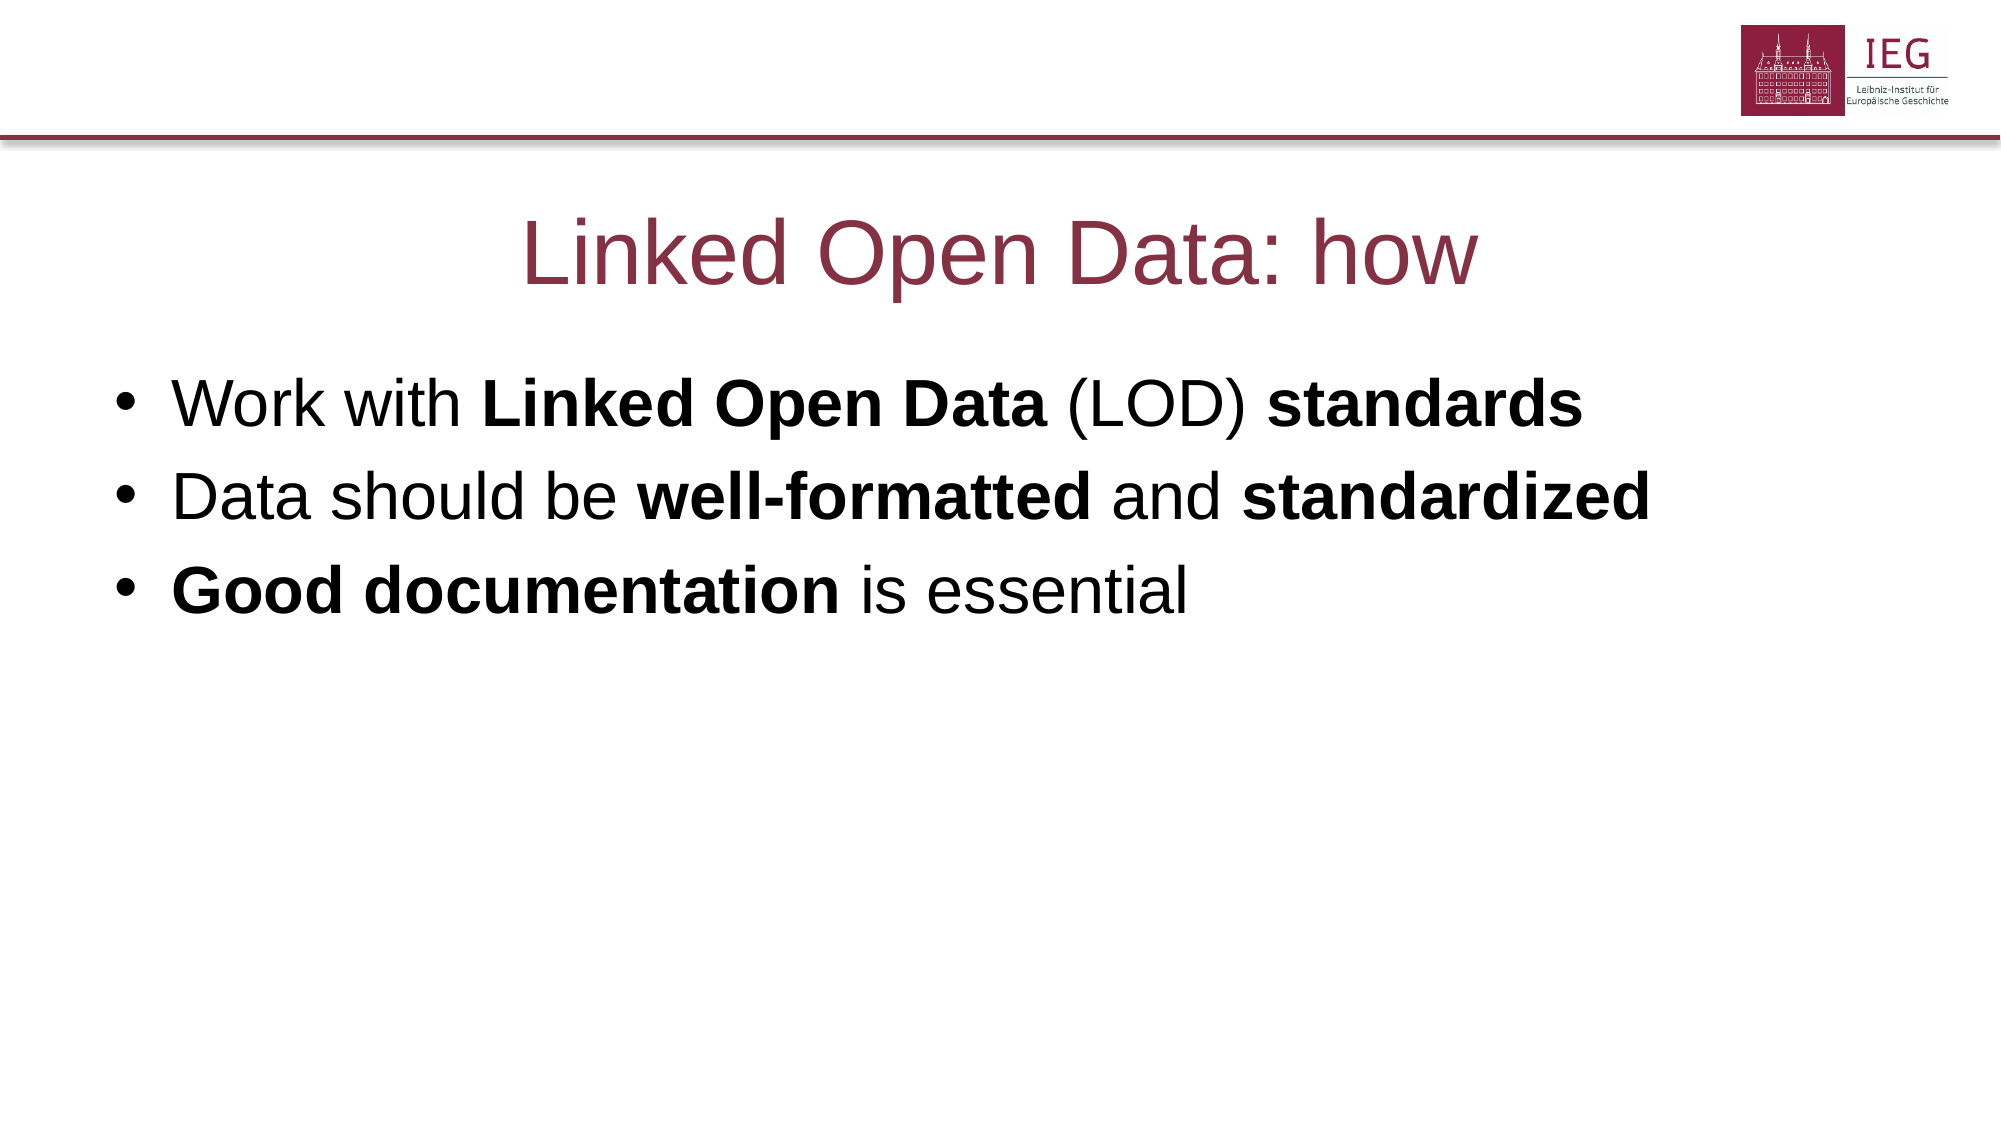

# Linked Open Data: how
Work with Linked Open Data (LOD) standards
Data should be well-formatted and standardized
Good documentation is essential